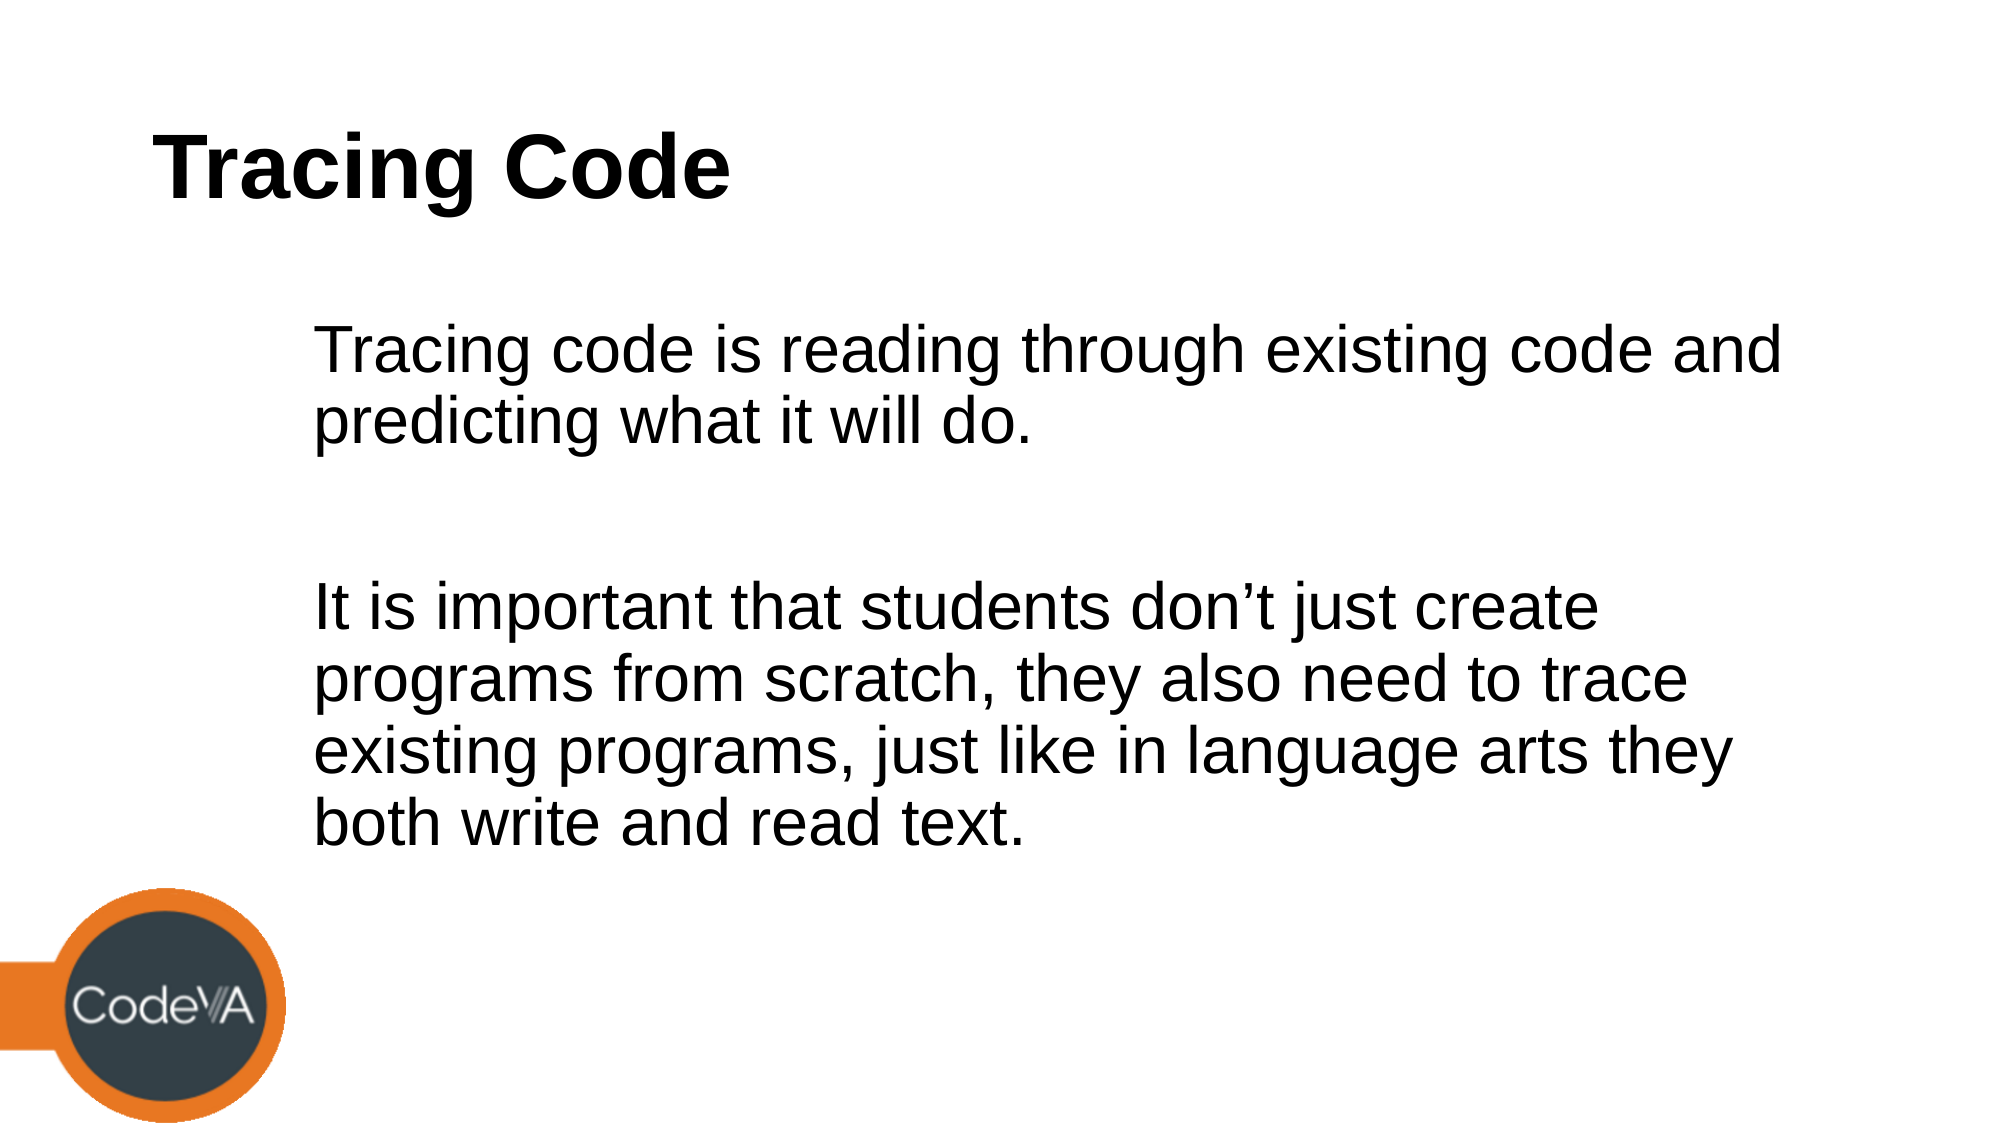

# Tracing Code
Tracing code is reading through existing code and predicting what it will do.

It is important that students don’t just create programs from scratch, they also need to trace existing programs, just like in language arts they both write and read text.